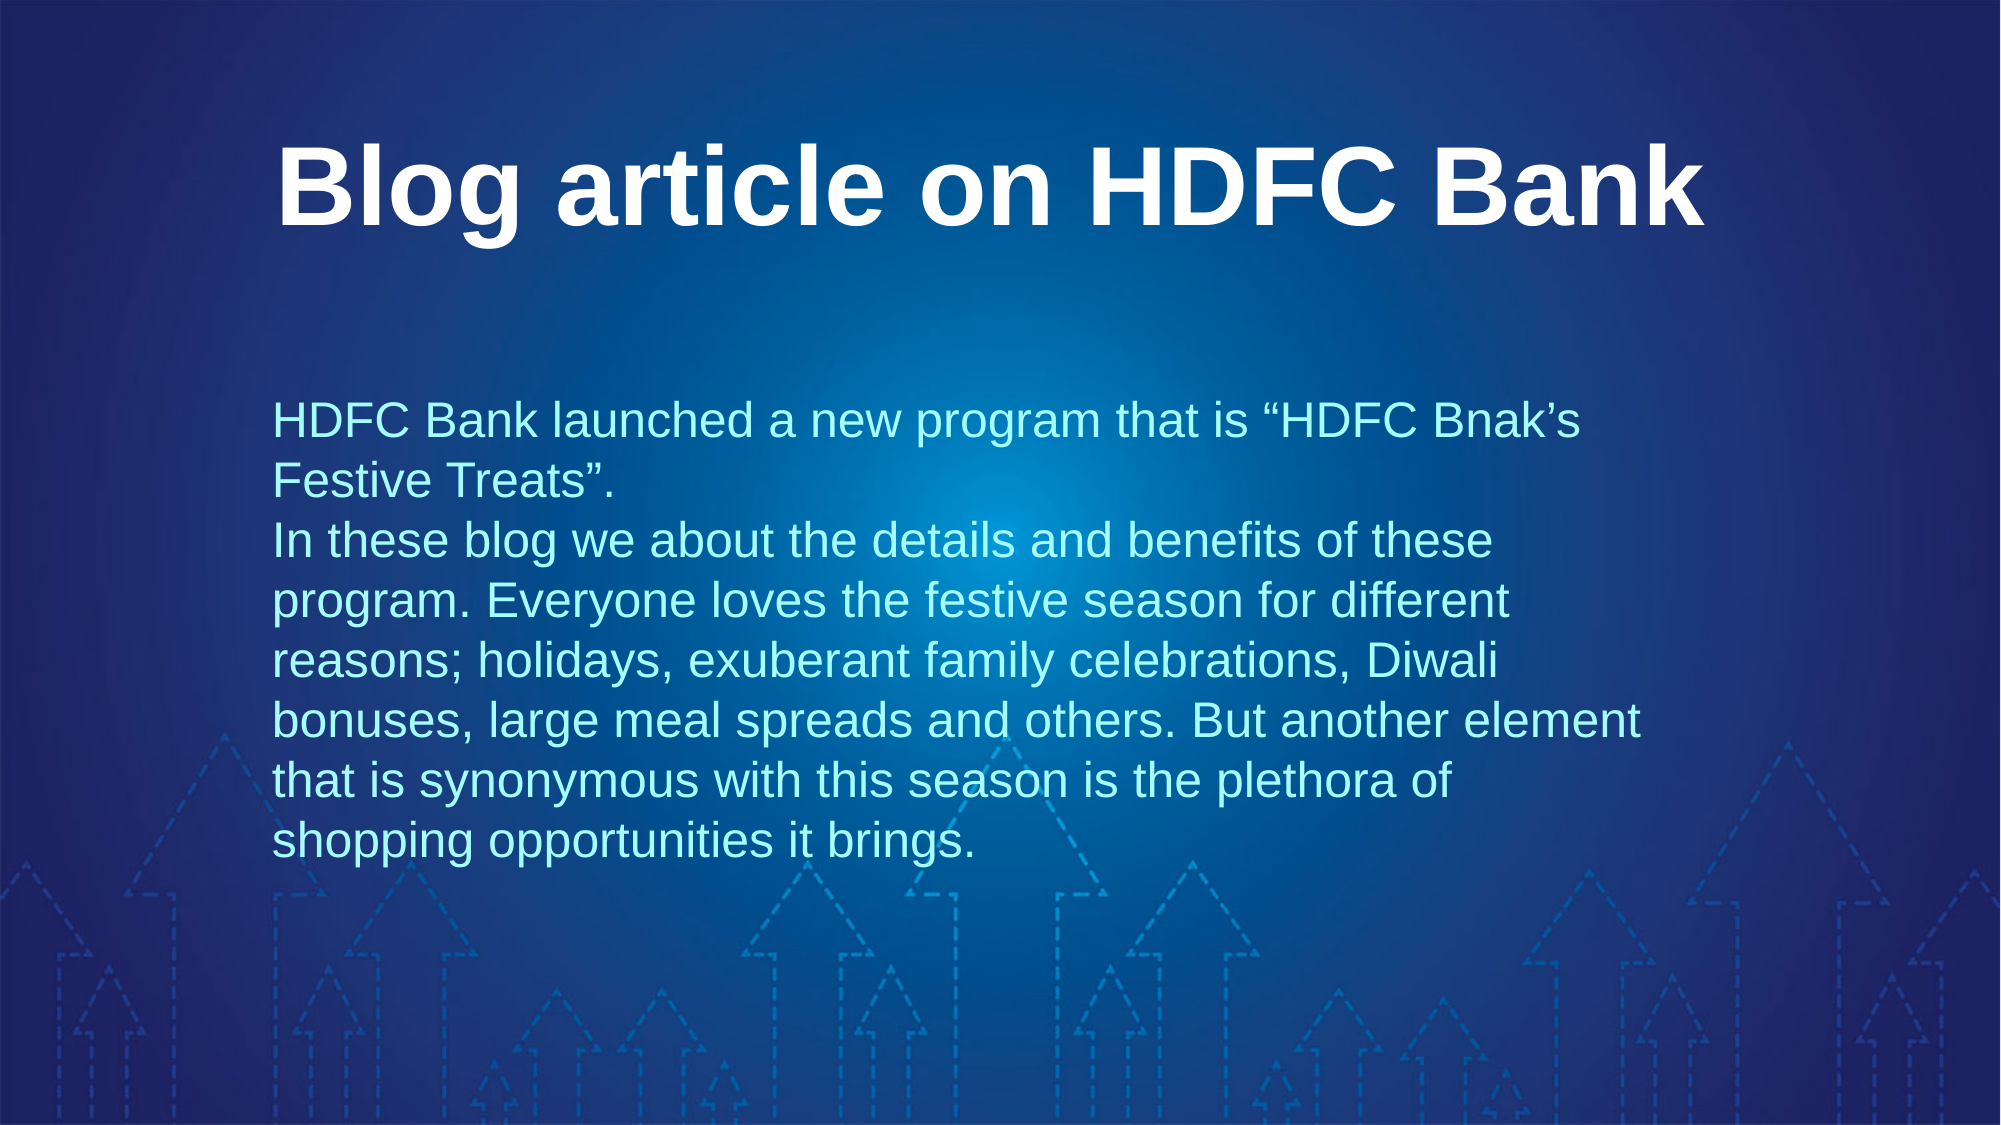

Blog article on HDFC Bank
HDFC Bank launched a new program that is “HDFC Bnak’s Festive Treats”.
In these blog we about the details and benefits of these program. Everyone loves the festive season for different reasons; holidays, exuberant family celebrations, Diwali bonuses, large meal spreads and others. But another element that is synonymous with this season is the plethora of shopping opportunities it brings.